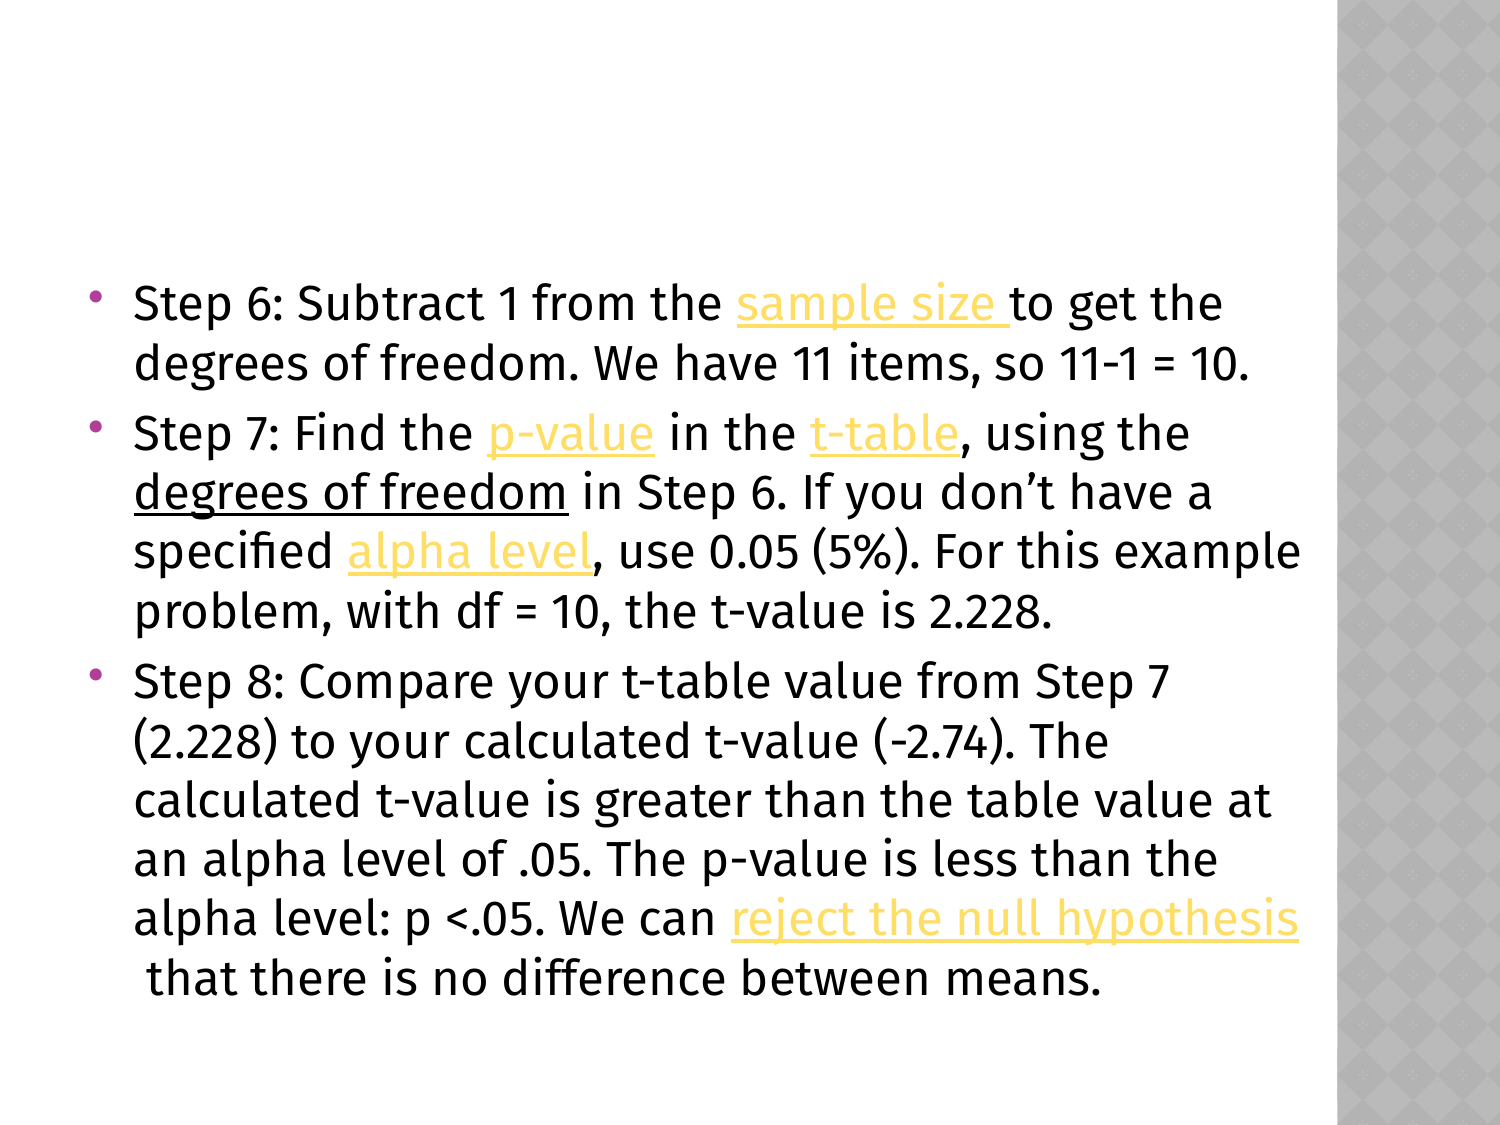

#
Step 6: Subtract 1 from the sample size to get the degrees of freedom. We have 11 items, so 11-1 = 10.
Step 7: Find the p-value in the t-table, using the degrees of freedom in Step 6. If you don’t have a specified alpha level, use 0.05 (5%). For this example problem, with df = 10, the t-value is 2.228.
Step 8: Compare your t-table value from Step 7 (2.228) to your calculated t-value (-2.74). The calculated t-value is greater than the table value at an alpha level of .05. The p-value is less than the alpha level: p <.05. We can reject the null hypothesis that there is no difference between means.